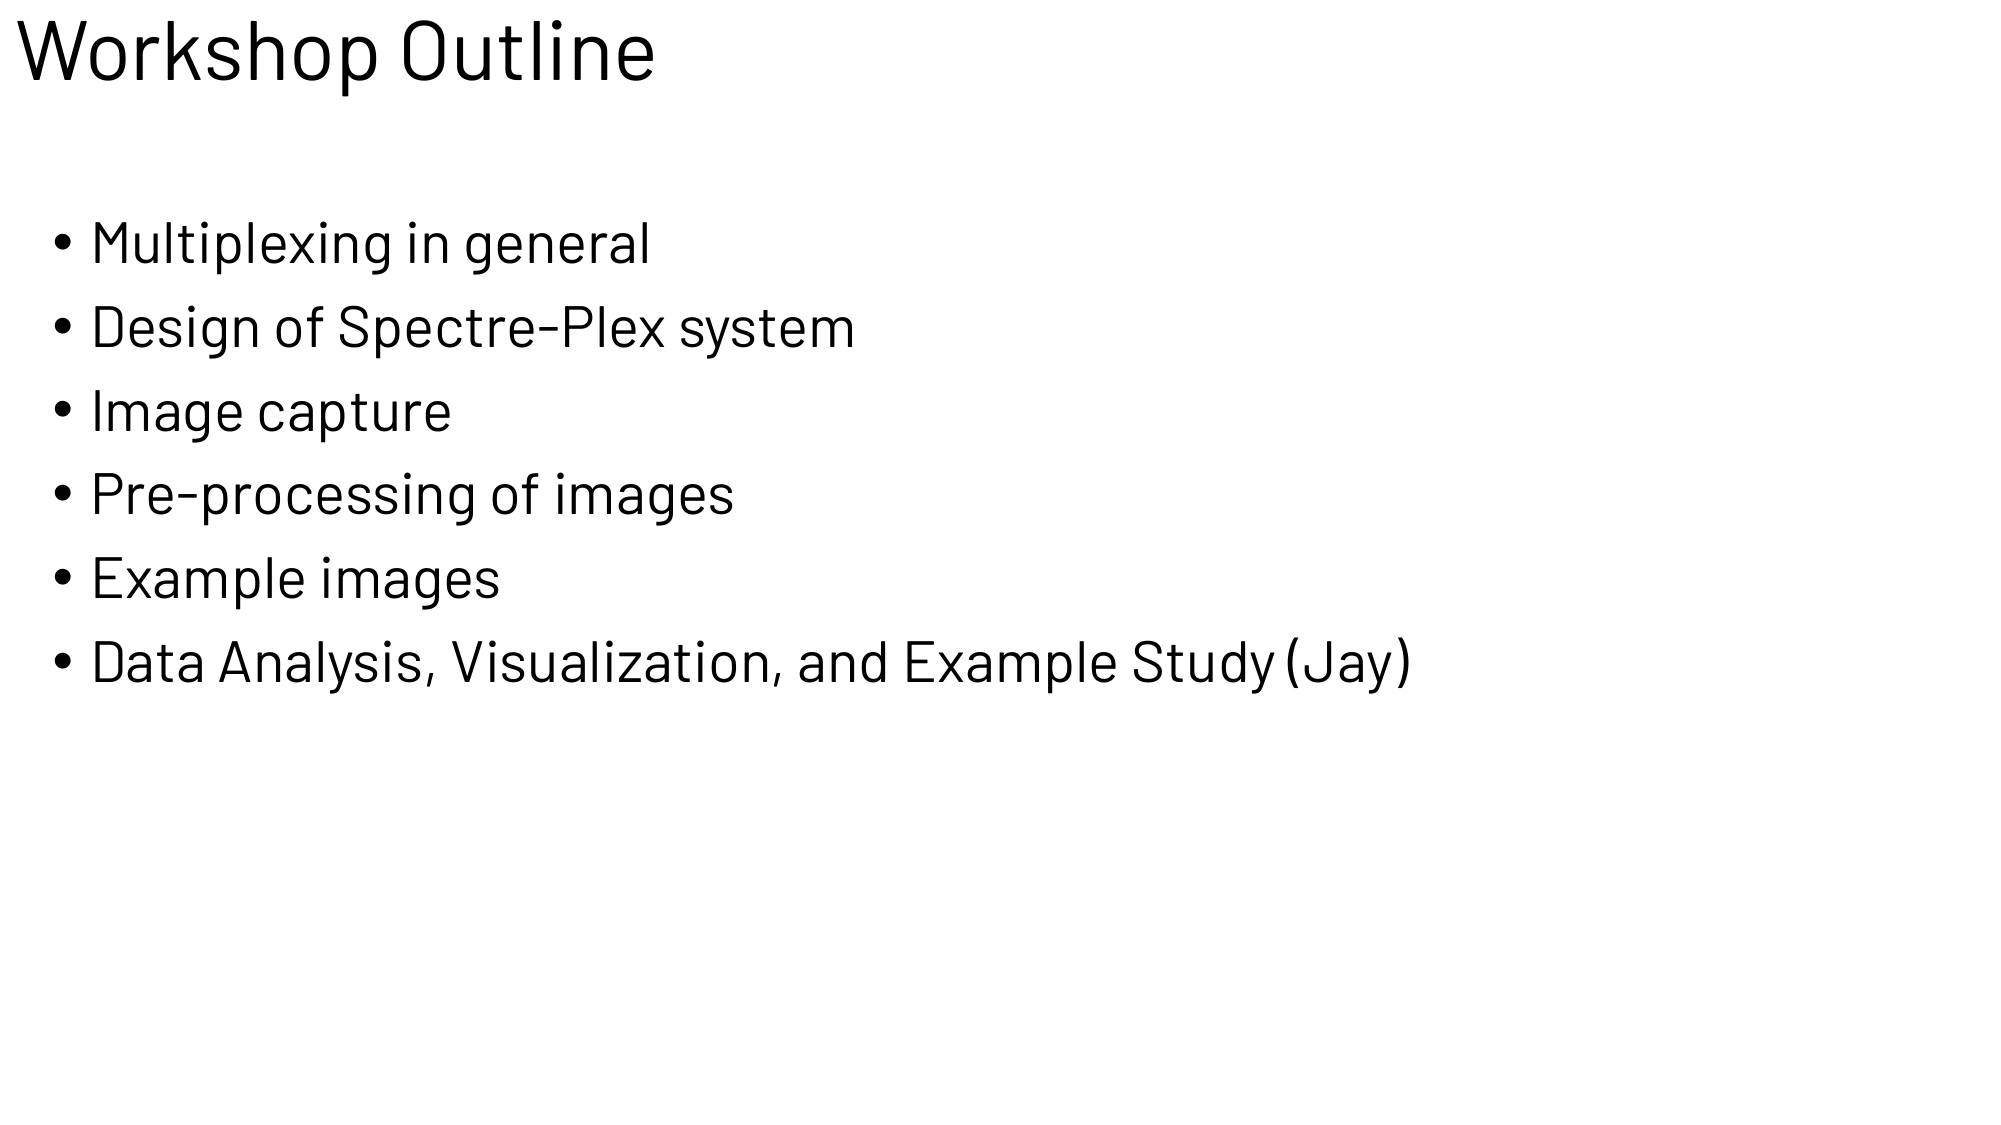

# Workshop Outline
Multiplexing in general
Design of Spectre-Plex system
Image capture
Pre-processing of images
Example images
Data Analysis, Visualization, and Example Study (Jay)